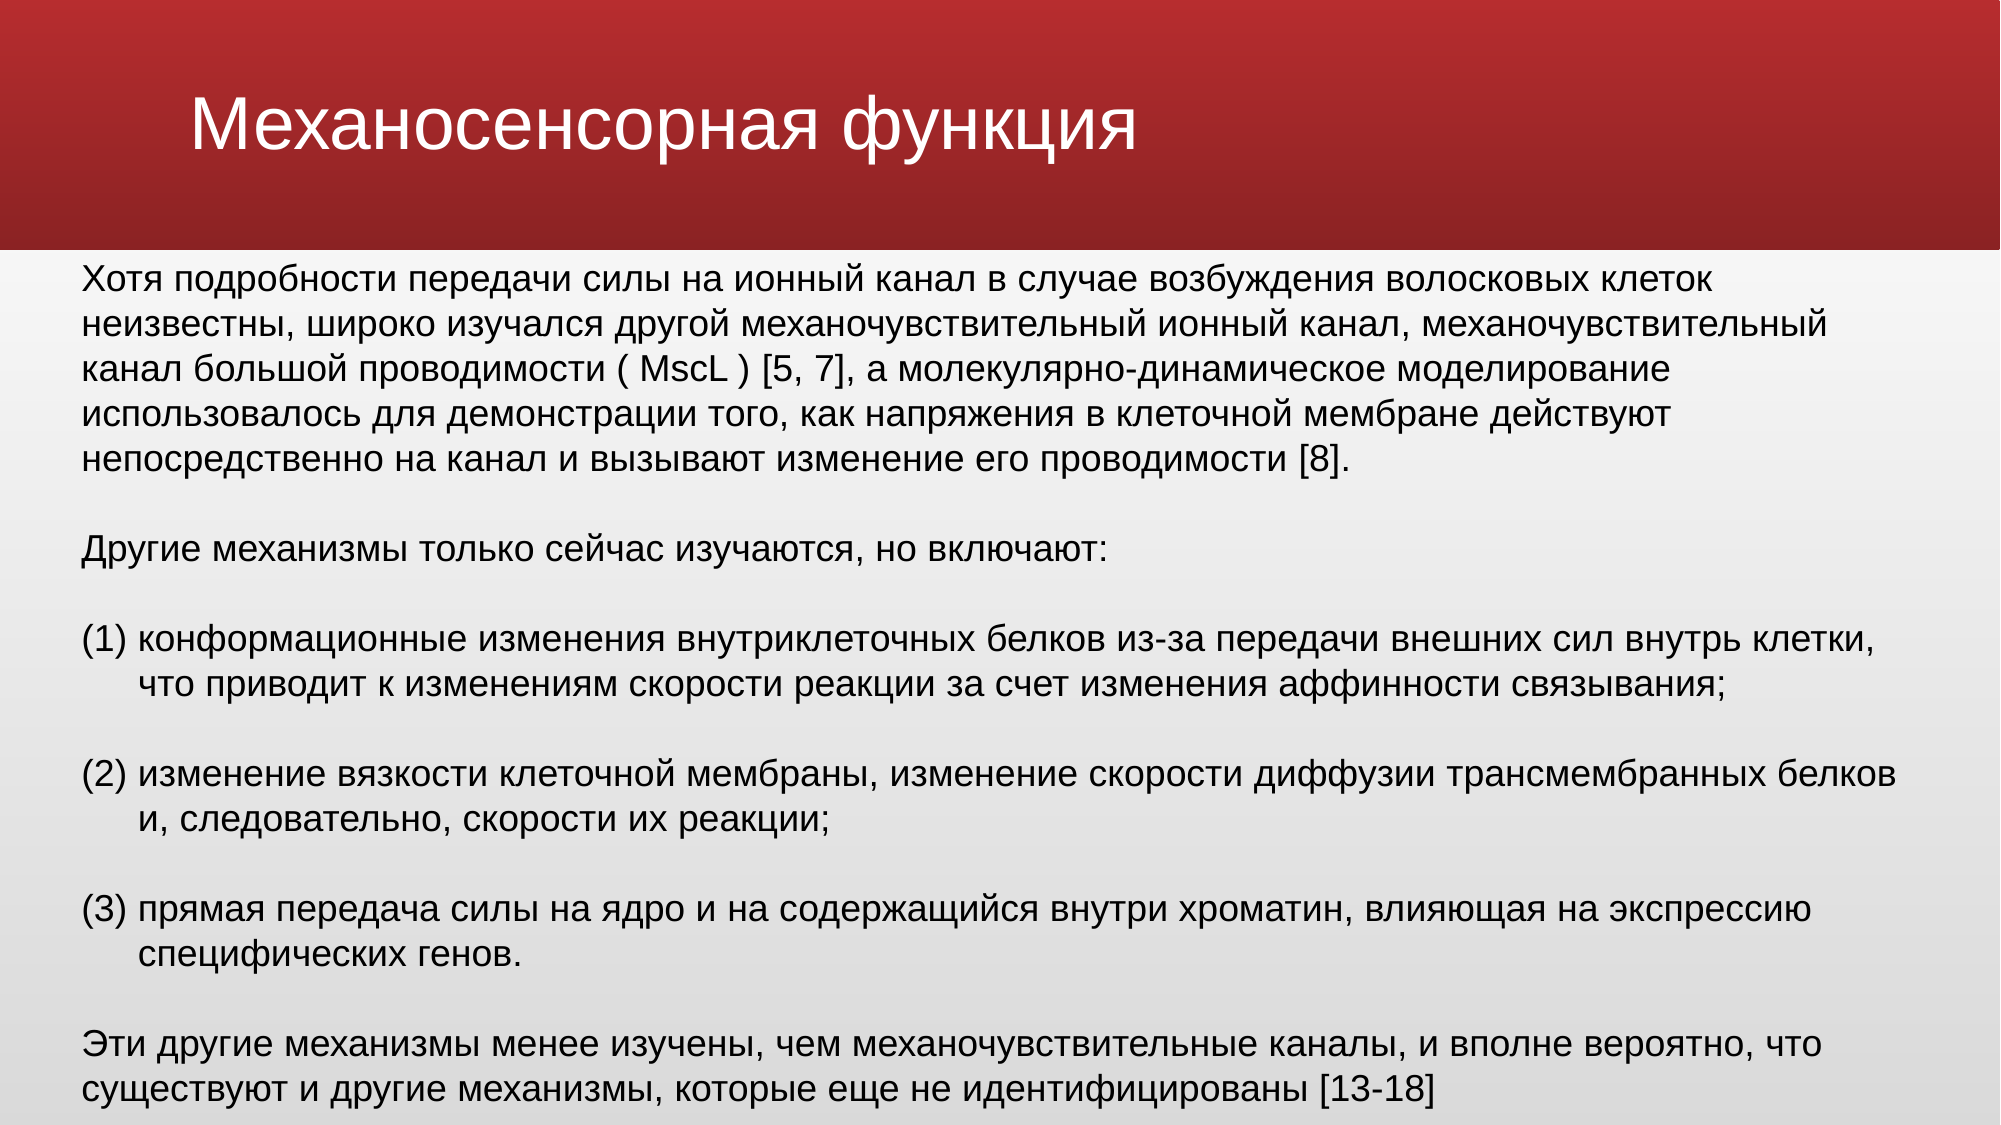

# Механосенсорная функция
Хотя подробности передачи силы на ионный канал в случае возбуждения волосковых клеток неизвестны, широко изучался другой механочувствительный ионный канал, механочувствительный канал большой проводимости ( MscL ) [5, 7], а молекулярно-динамическое моделирование использовалось для демонстрации того, как напряжения в клеточной мембране действуют непосредственно на канал и вызывают изменение его проводимости [8].

Другие механизмы только сейчас изучаются, но включают:

конформационные изменения внутриклеточных белков из-за передачи внешних сил внутрь клетки, что приводит к изменениям скорости реакции за счет изменения аффинности связывания;

изменение вязкости клеточной мембраны, изменение скорости диффузии трансмембранных белков и, следовательно, скорости их реакции;

прямая передача силы на ядро и на содержащийся внутри хроматин, влияющая на экспрессию специфических генов.

Эти другие механизмы менее изучены, чем механочувствительные каналы, и вполне вероятно, что существуют и другие механизмы, которые еще не идентифицированы [13-18]